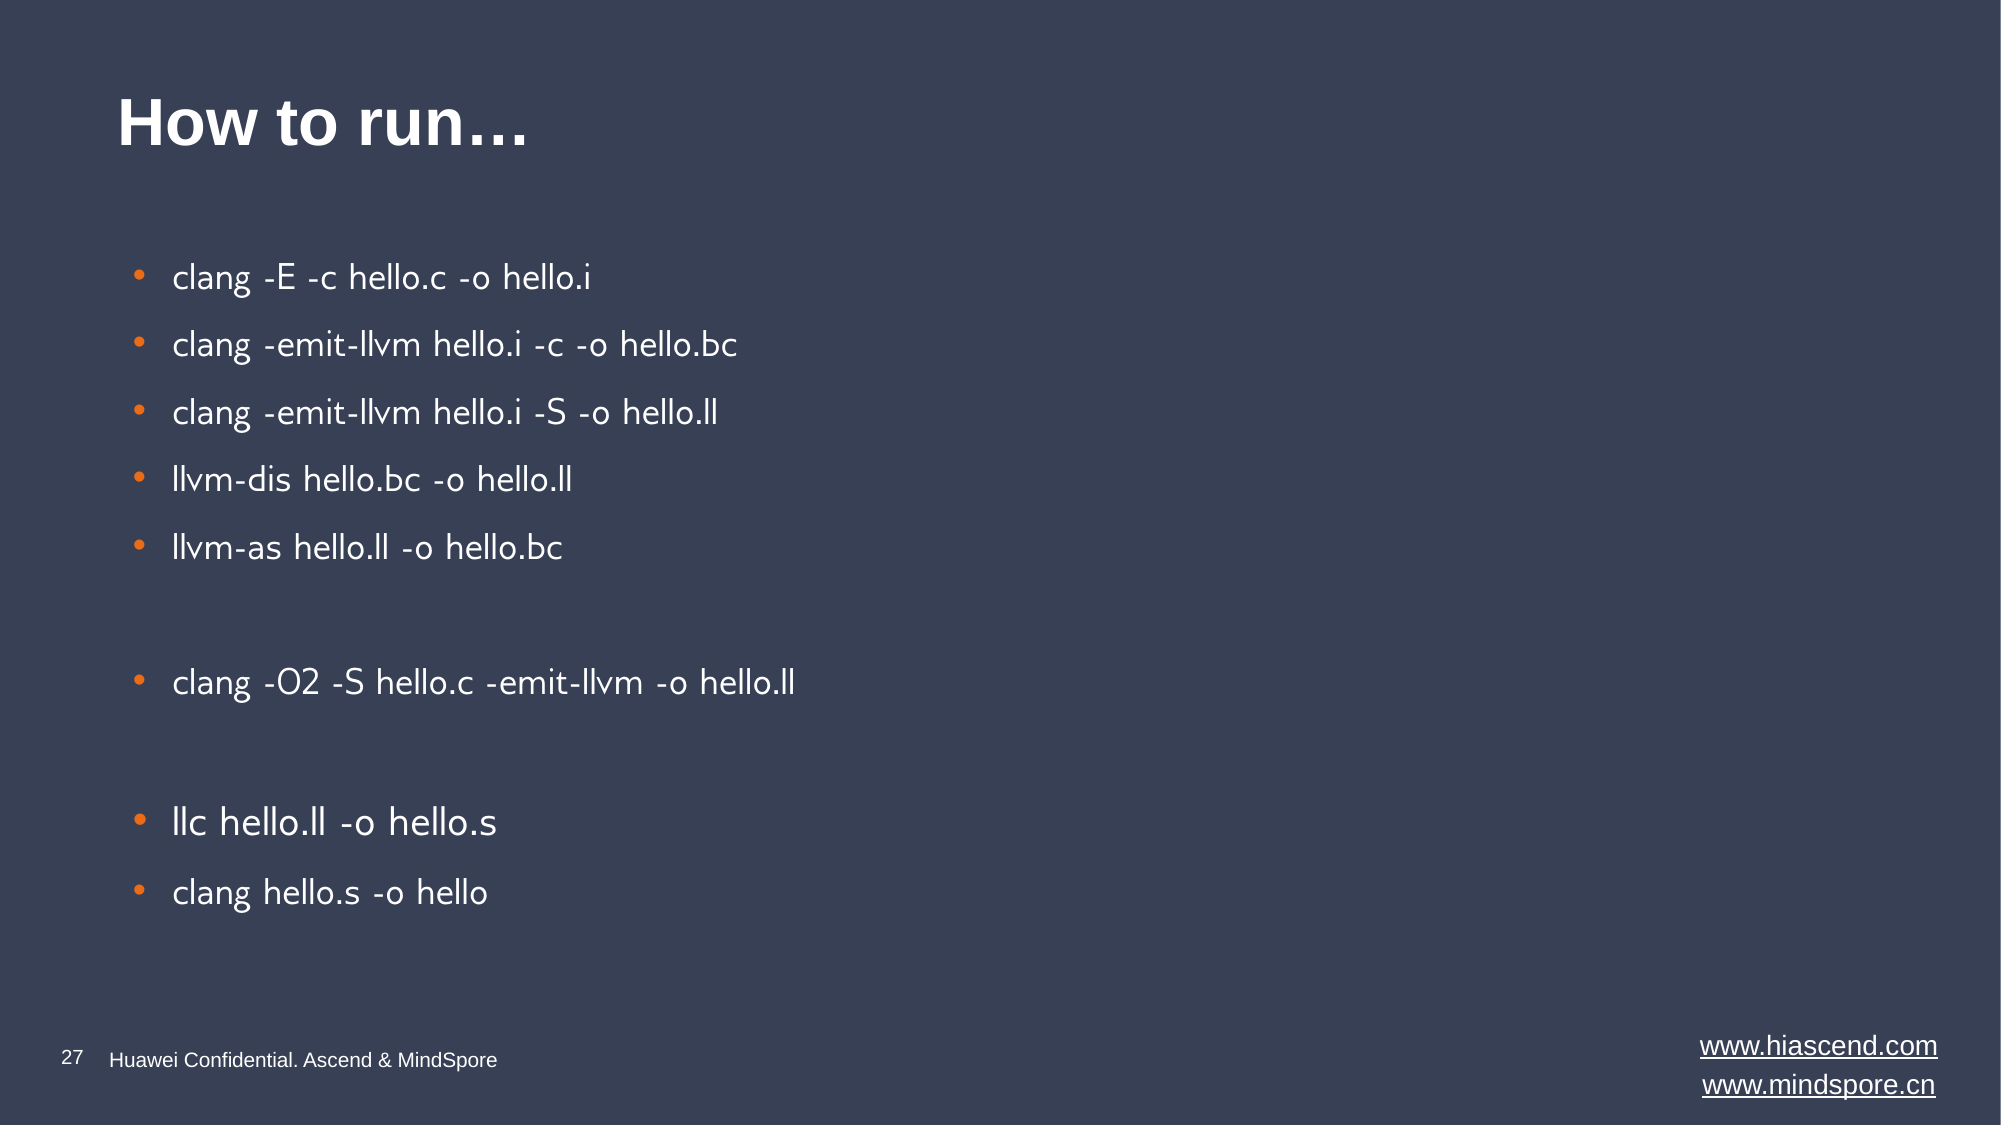

# How to run…
clang -E -c hello.c -o hello.i
clang -emit-llvm hello.i -c -o hello.bc
clang -emit-llvm hello.i -S -o hello.ll
llvm-dis hello.bc -o hello.ll
llvm-as hello.ll -o hello.bc

clang -O2 -S hello.c -emit-llvm -o hello.ll

llc hello.ll -o hello.s
clang hello.s -o hello